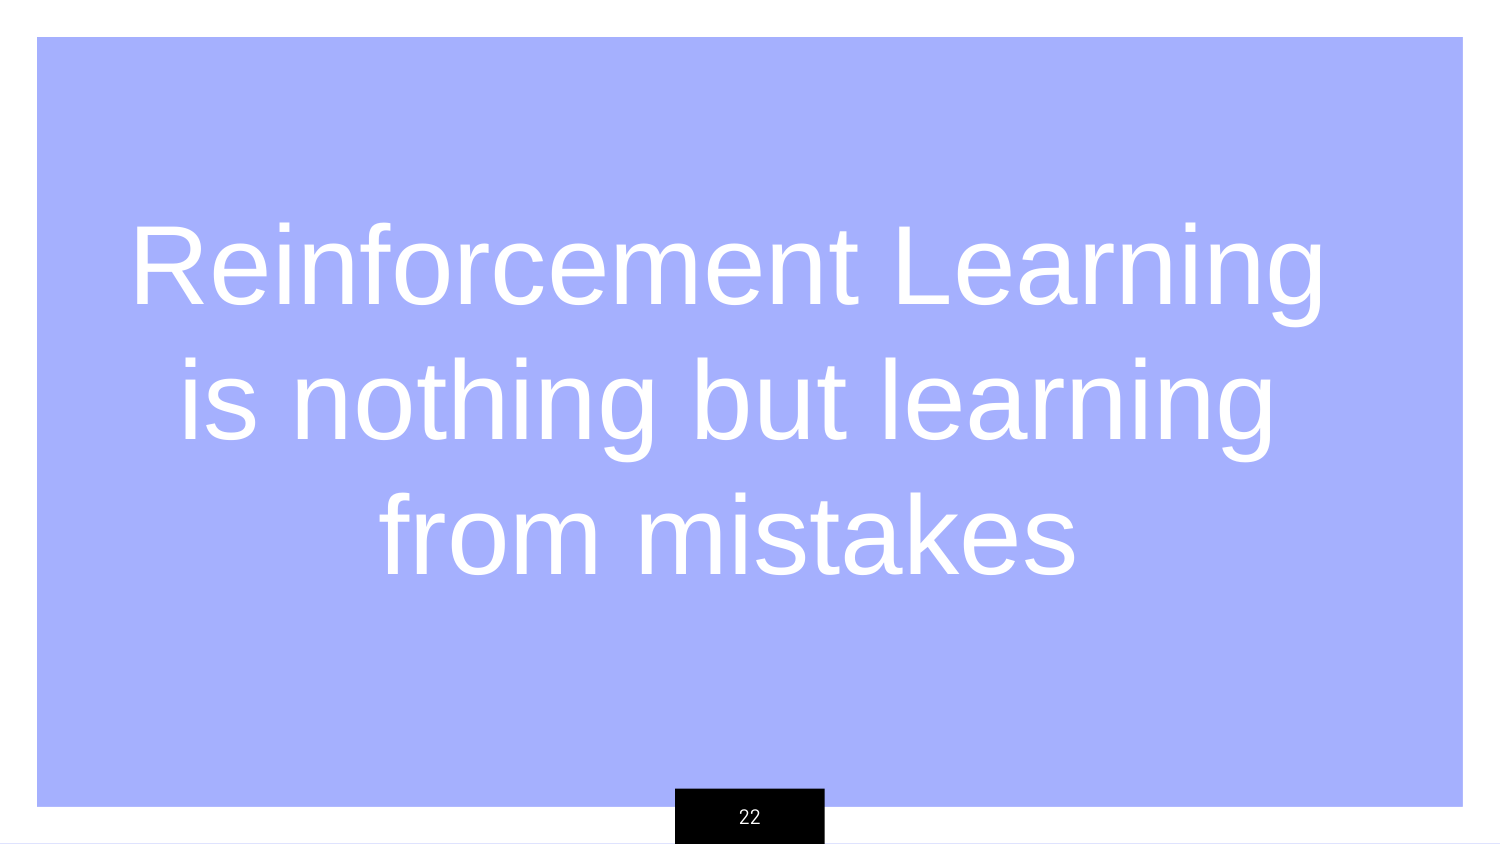

Reinforcement Learning is nothing but learning from mistakes
22